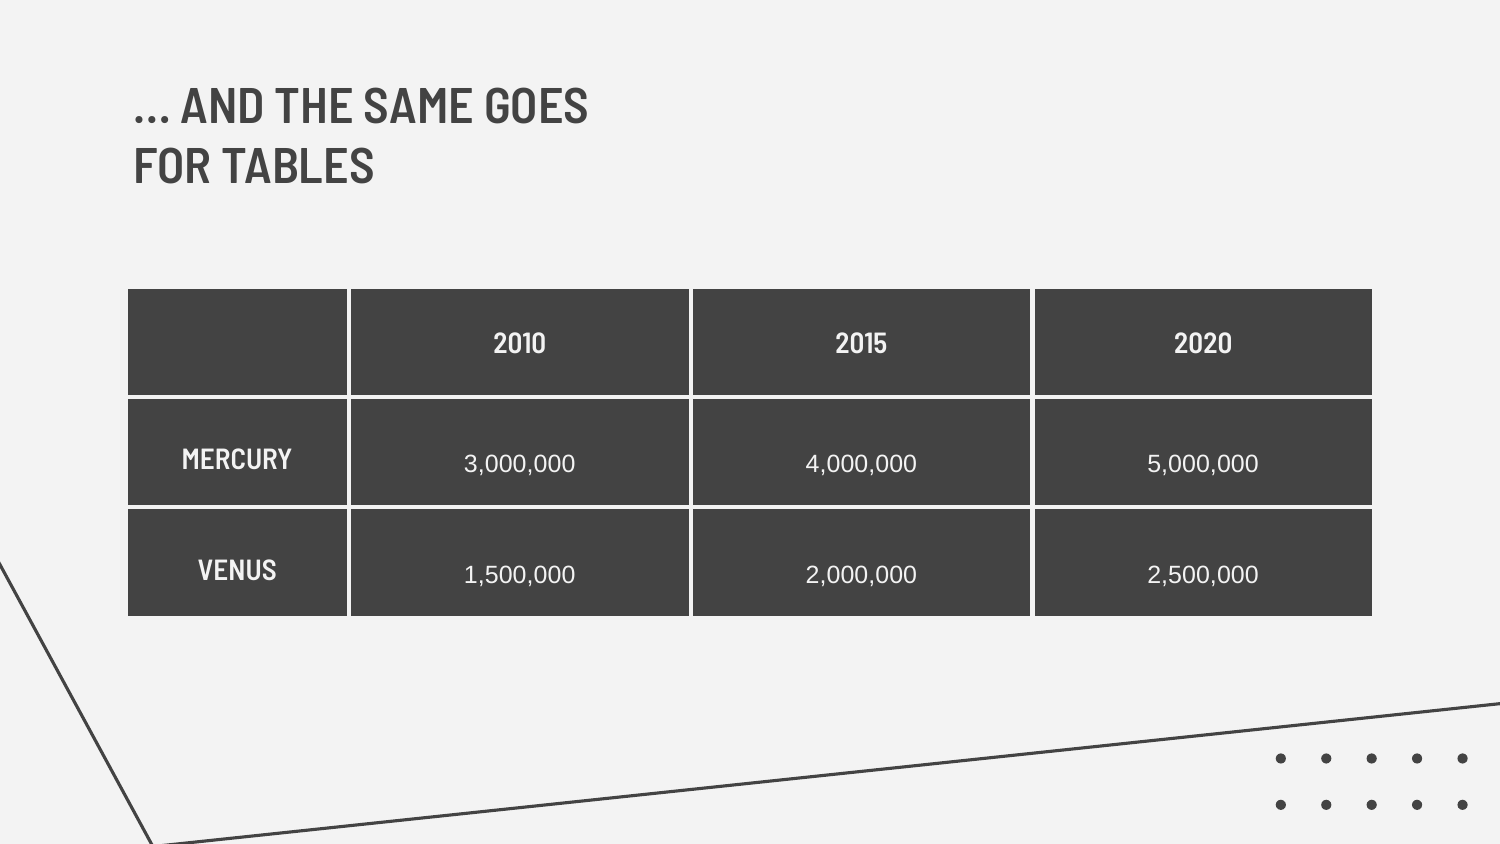

# … AND THE SAME GOES FOR TABLES
|  | 2010 | 2015 | 2020 |
| --- | --- | --- | --- |
| MERCURY | 3,000,000 | 4,000,000 | 5,000,000 |
| VENUS | 1,500,000 | 2,000,000 | 2,500,000 |